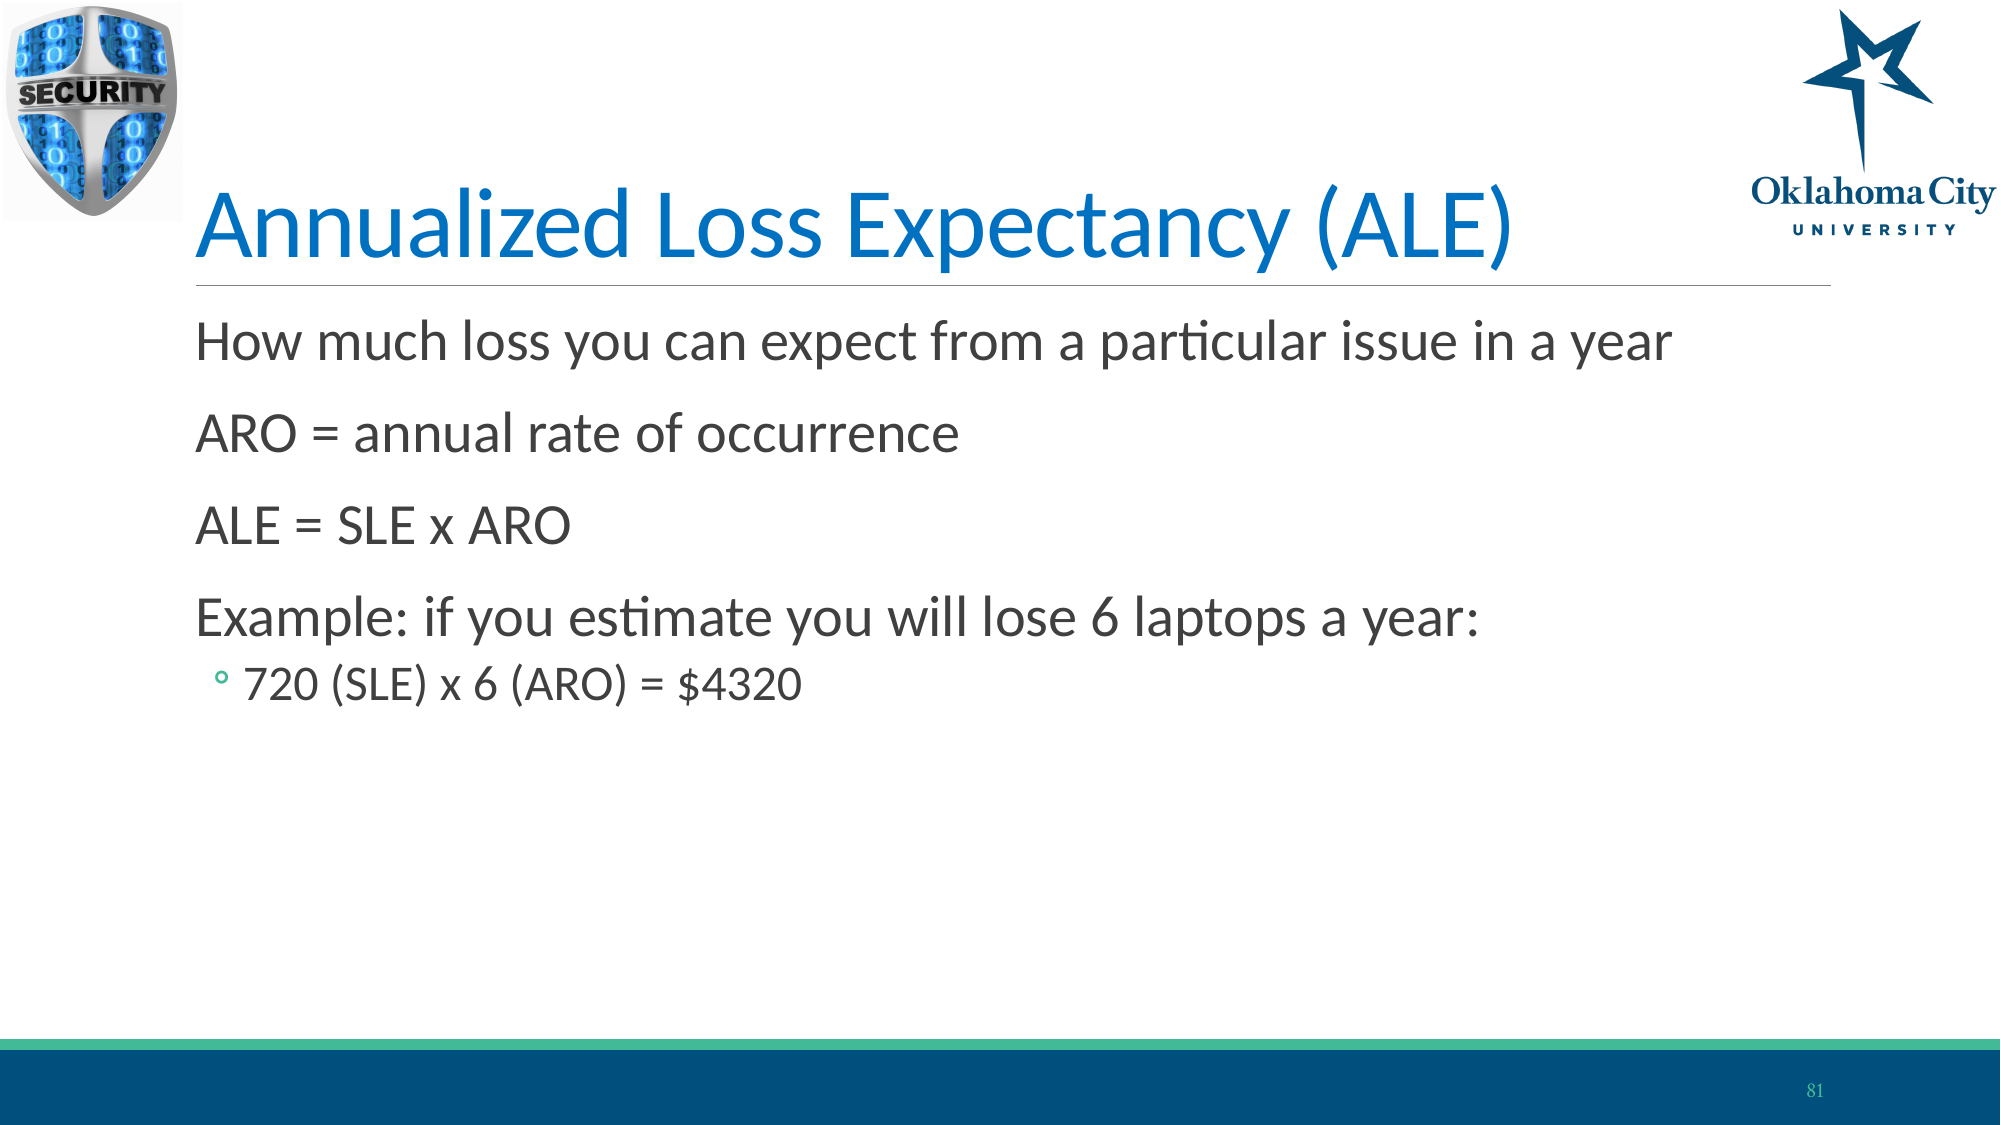

# Annualized Loss Expectancy (ALE)
How much loss you can expect from a particular issue in a year
ARO = annual rate of occurrence
ALE = SLE x ARO
Example: if you estimate you will lose 6 laptops a year:
720 (SLE) x 6 (ARO) = $4320

81